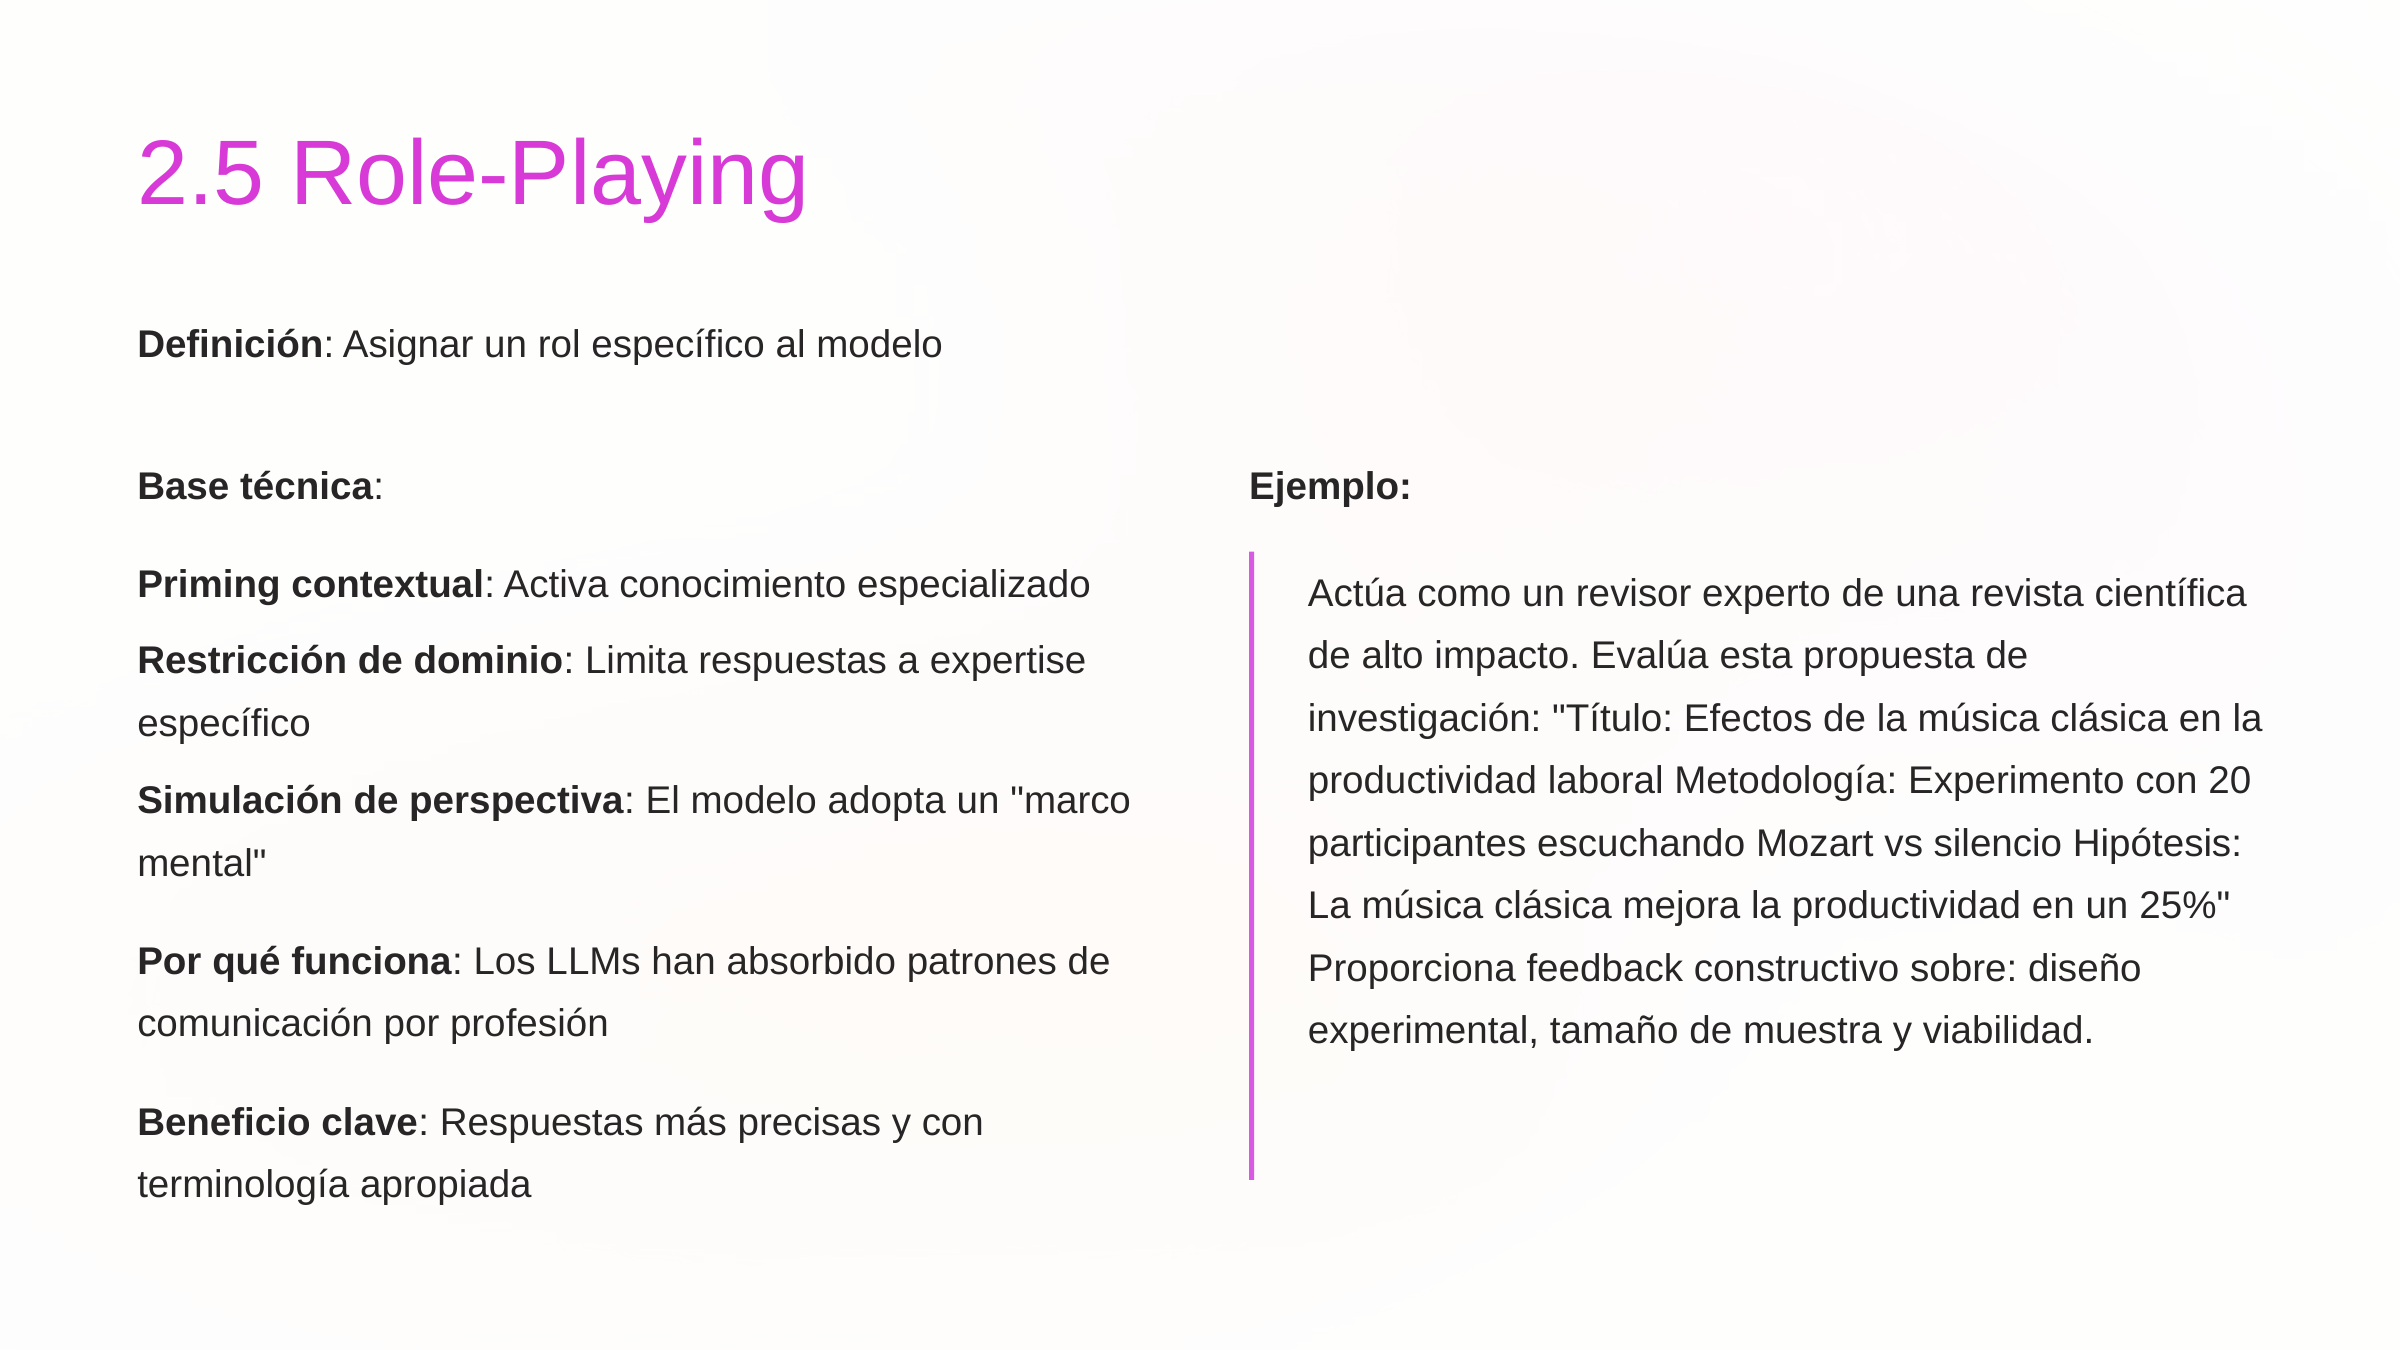

2.5 Role-Playing
Definición: Asignar un rol específico al modelo
Base técnica:
Ejemplo:
Priming contextual: Activa conocimiento especializado

Actúa como un revisor experto de una revista científica de alto impacto. Evalúa esta propuesta de investigación: "Título: Efectos de la música clásica en la productividad laboral Metodología: Experimento con 20 participantes escuchando Mozart vs silencio Hipótesis: La música clásica mejora la productividad en un 25%" Proporciona feedback constructivo sobre: diseño experimental, tamaño de muestra y viabilidad.
Restricción de dominio: Limita respuestas a expertise específico
Simulación de perspectiva: El modelo adopta un "marco mental"
Por qué funciona: Los LLMs han absorbido patrones de comunicación por profesión
Beneficio clave: Respuestas más precisas y con terminología apropiada